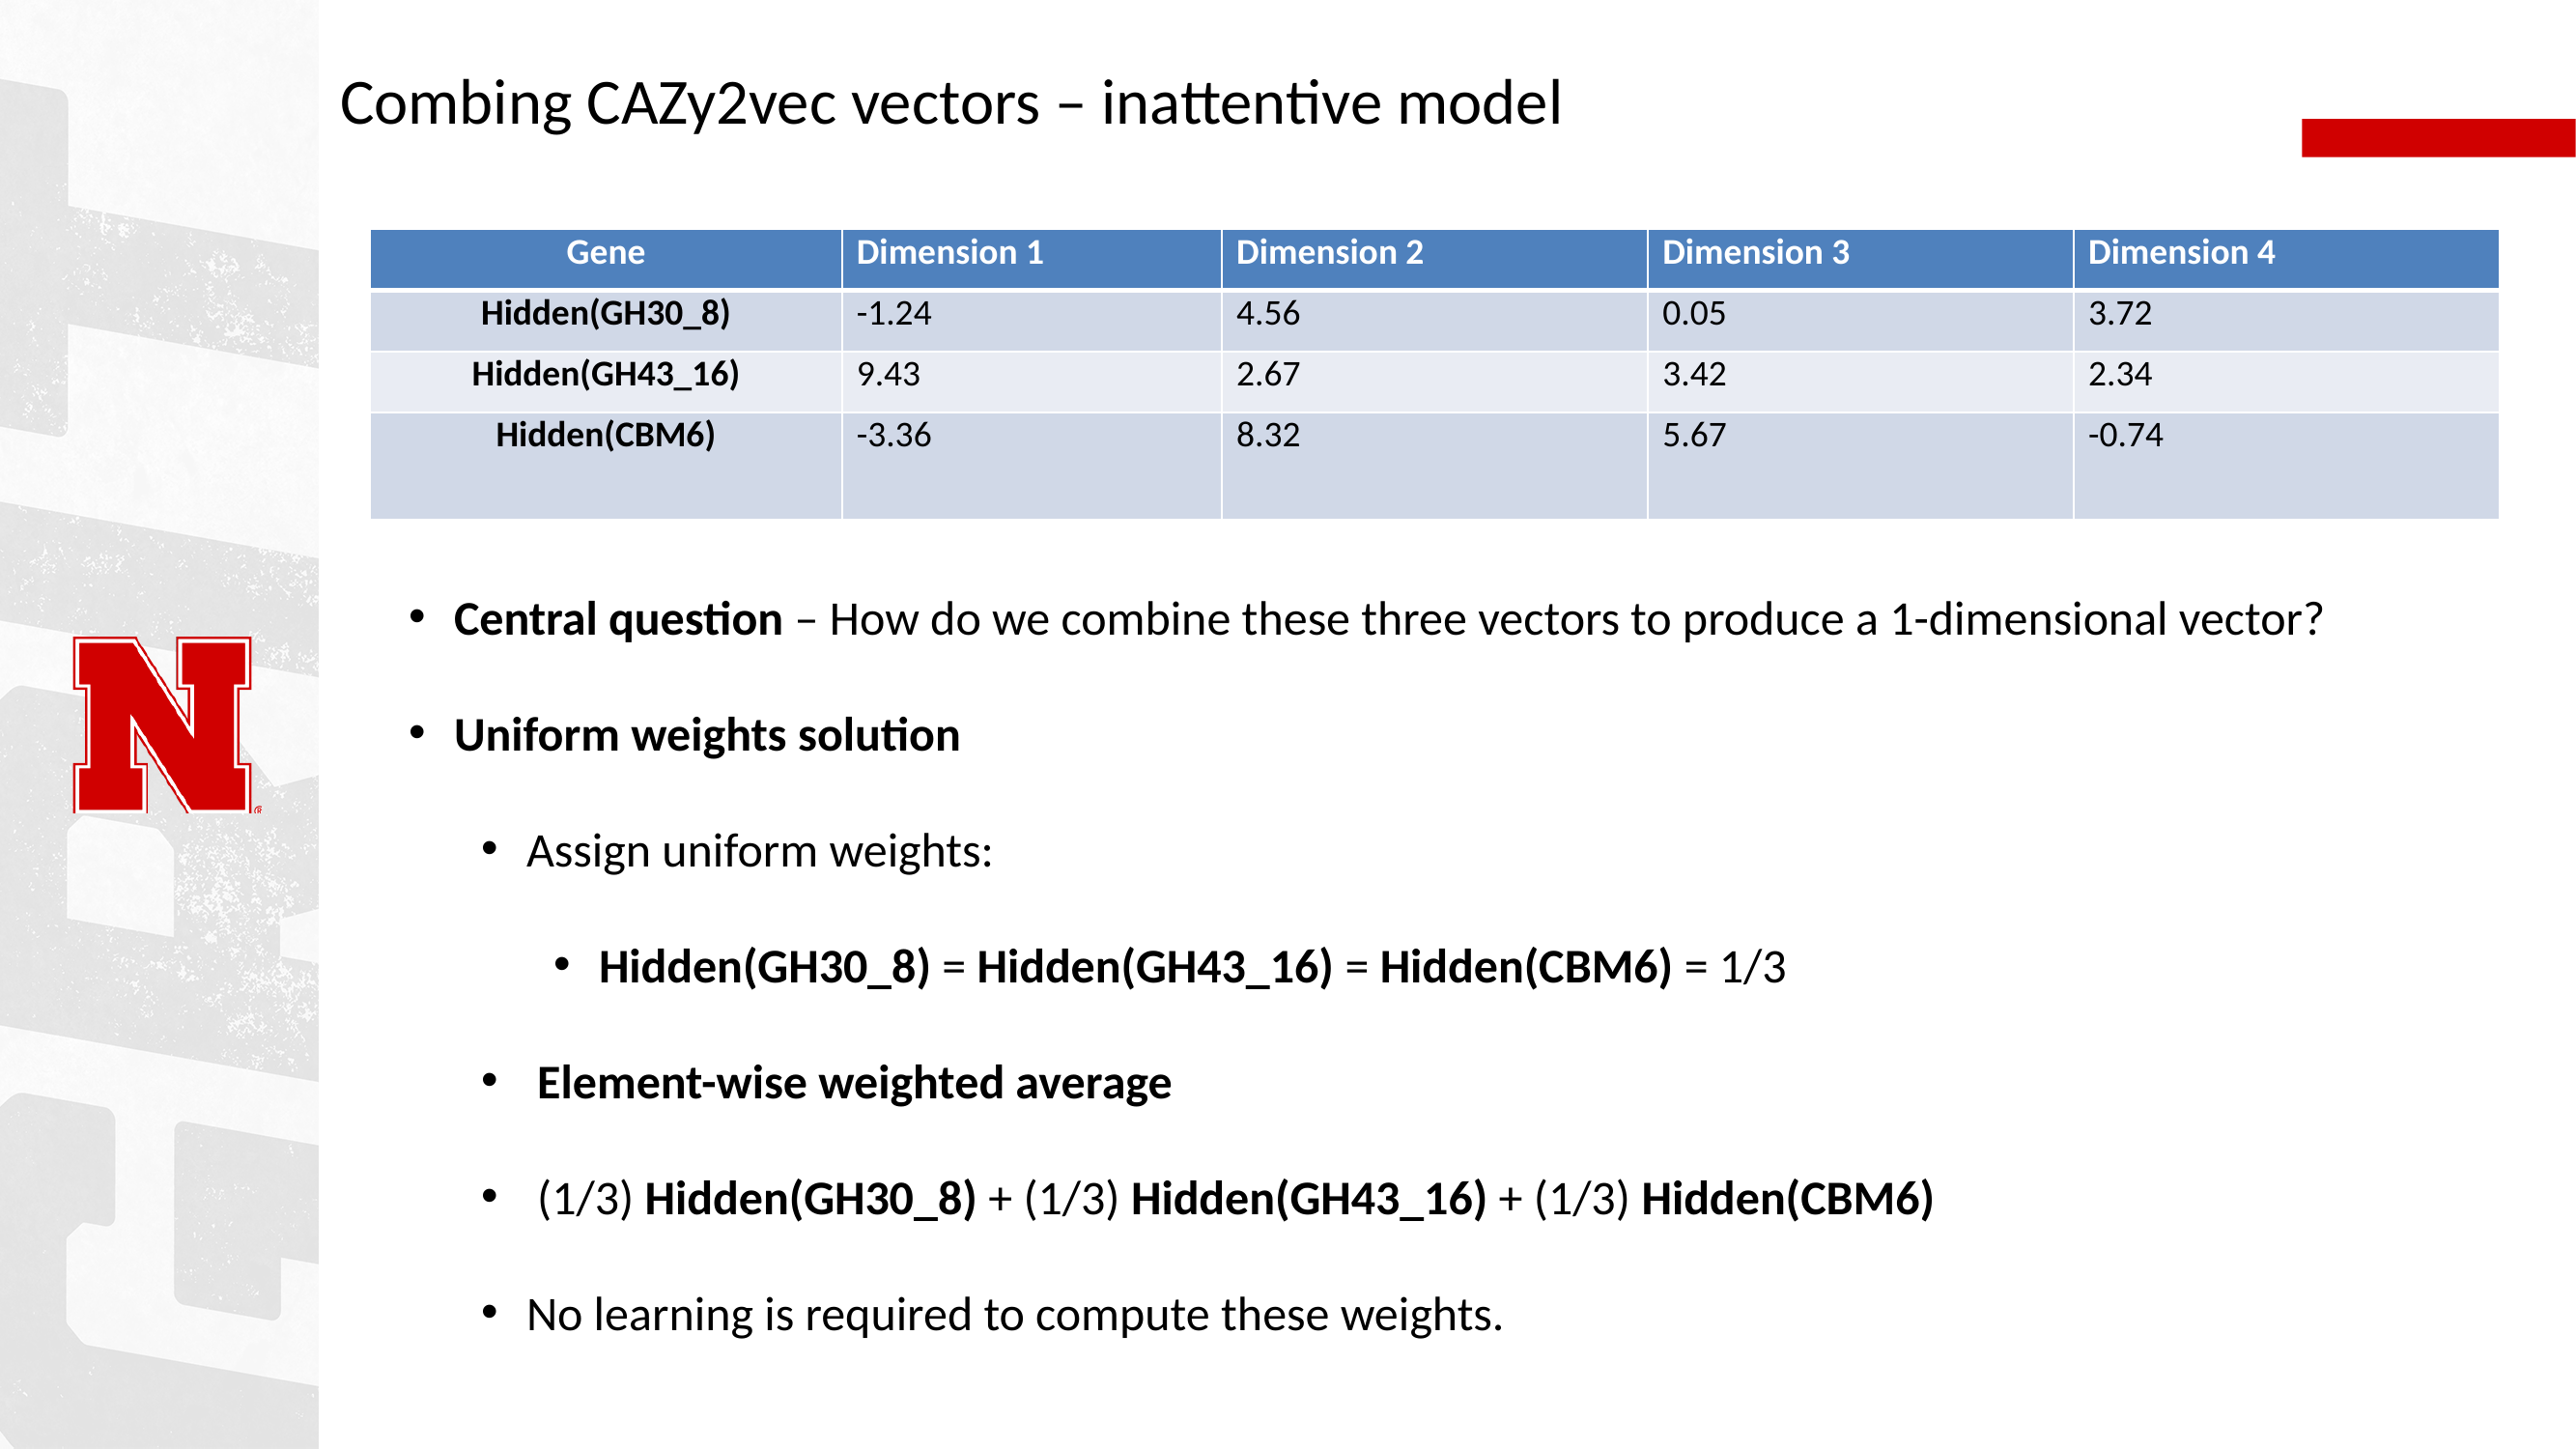

# Combing CAZy2vec vectors – inattentive model
| Gene | Dimension 1 | Dimension 2 | Dimension 3 | Dimension 4 |
| --- | --- | --- | --- | --- |
| Hidden(GH30\_8) | -1.24 | 4.56 | 0.05 | 3.72 |
| Hidden(GH43\_16) | 9.43 | 2.67 | 3.42 | 2.34 |
| Hidden(CBM6) | -3.36 | 8.32 | 5.67 | -0.74 |
Central question – How do we combine these three vectors to produce a 1-dimensional vector?

Uniform weights solution
Assign uniform weights:

Hidden(GH30_8) = Hidden(GH43_16) = Hidden(CBM6) = 1/3
 Element-wise weighted average

 (1/3) Hidden(GH30_8) + (1/3) Hidden(GH43_16) + (1/3) Hidden(CBM6)
No learning is required to compute these weights.